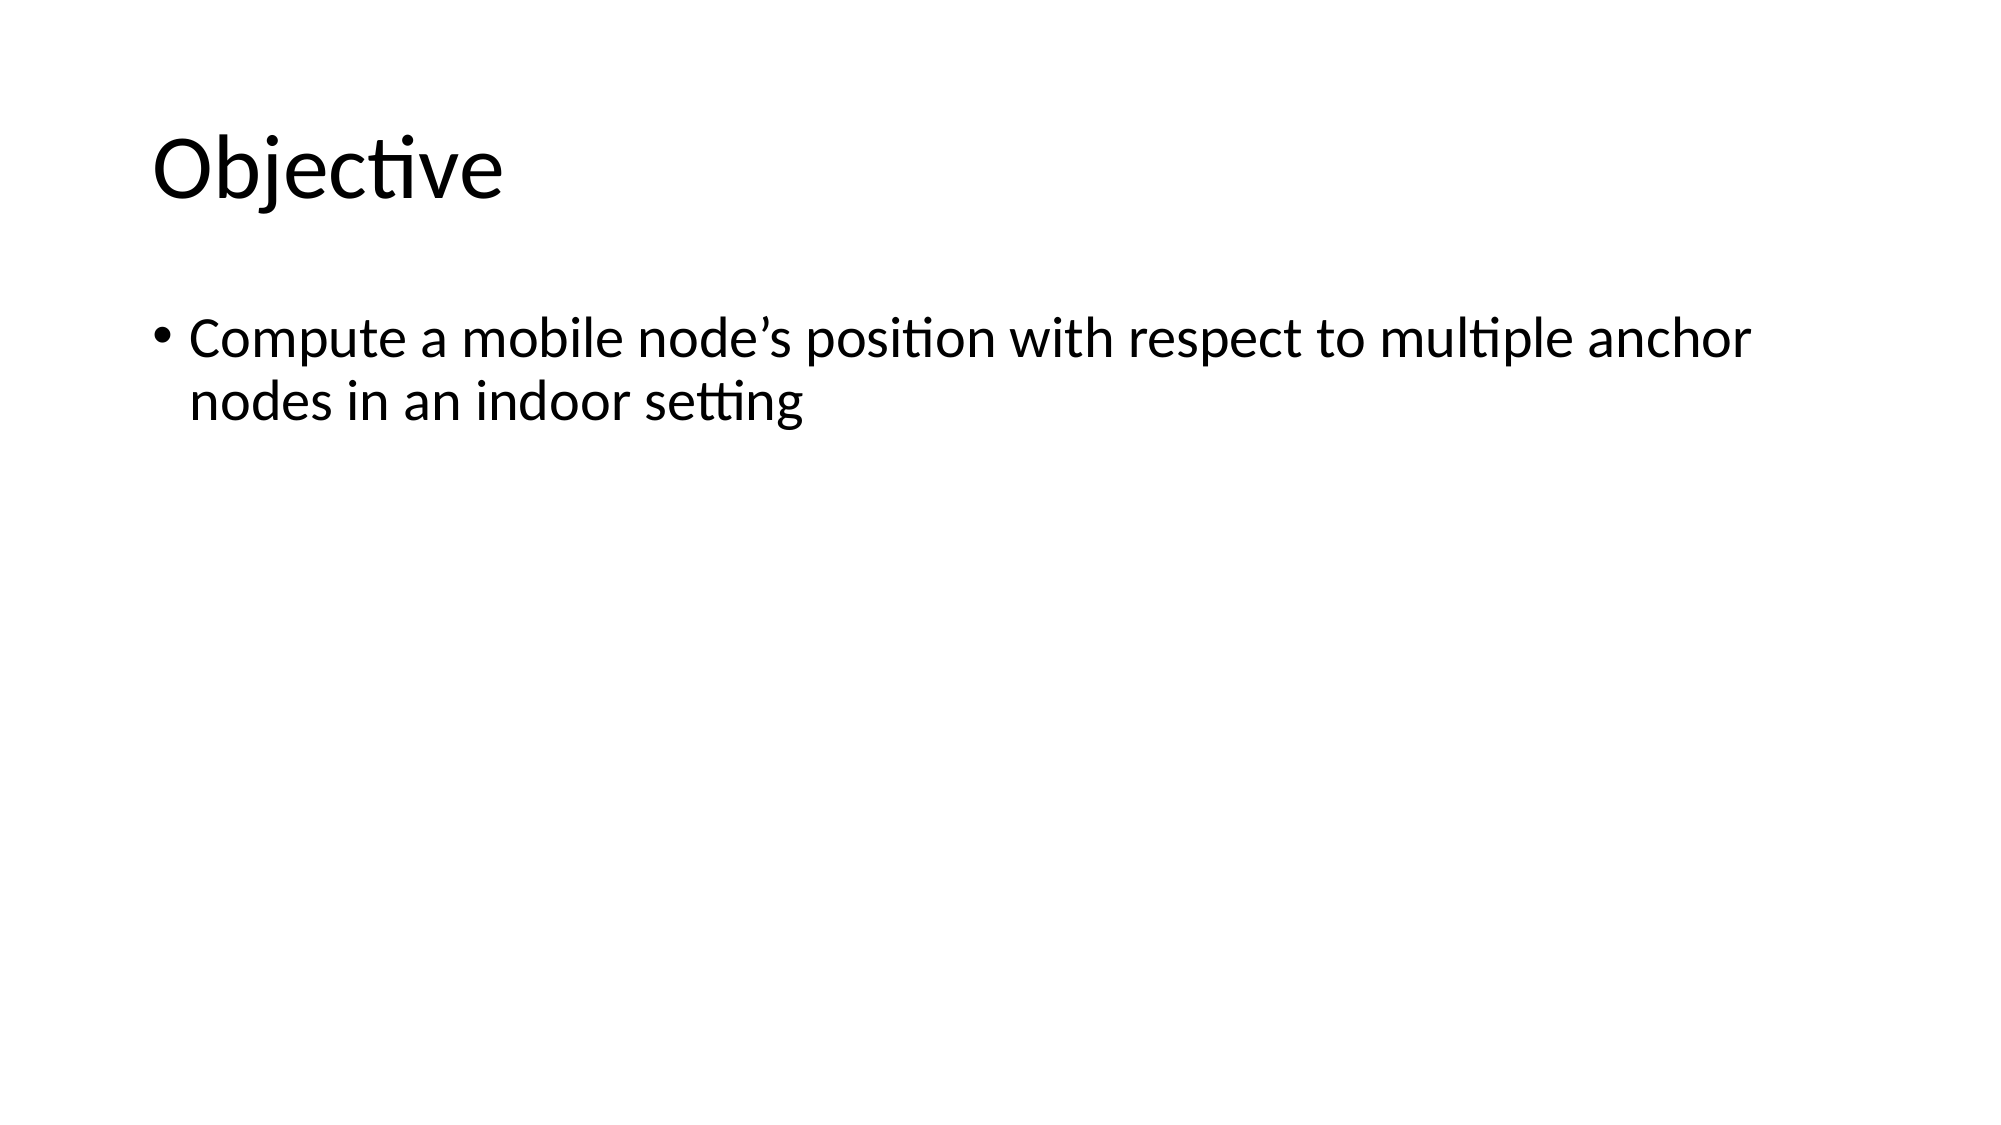

# Objective
Compute a mobile node’s position with respect to multiple anchor nodes in an indoor setting